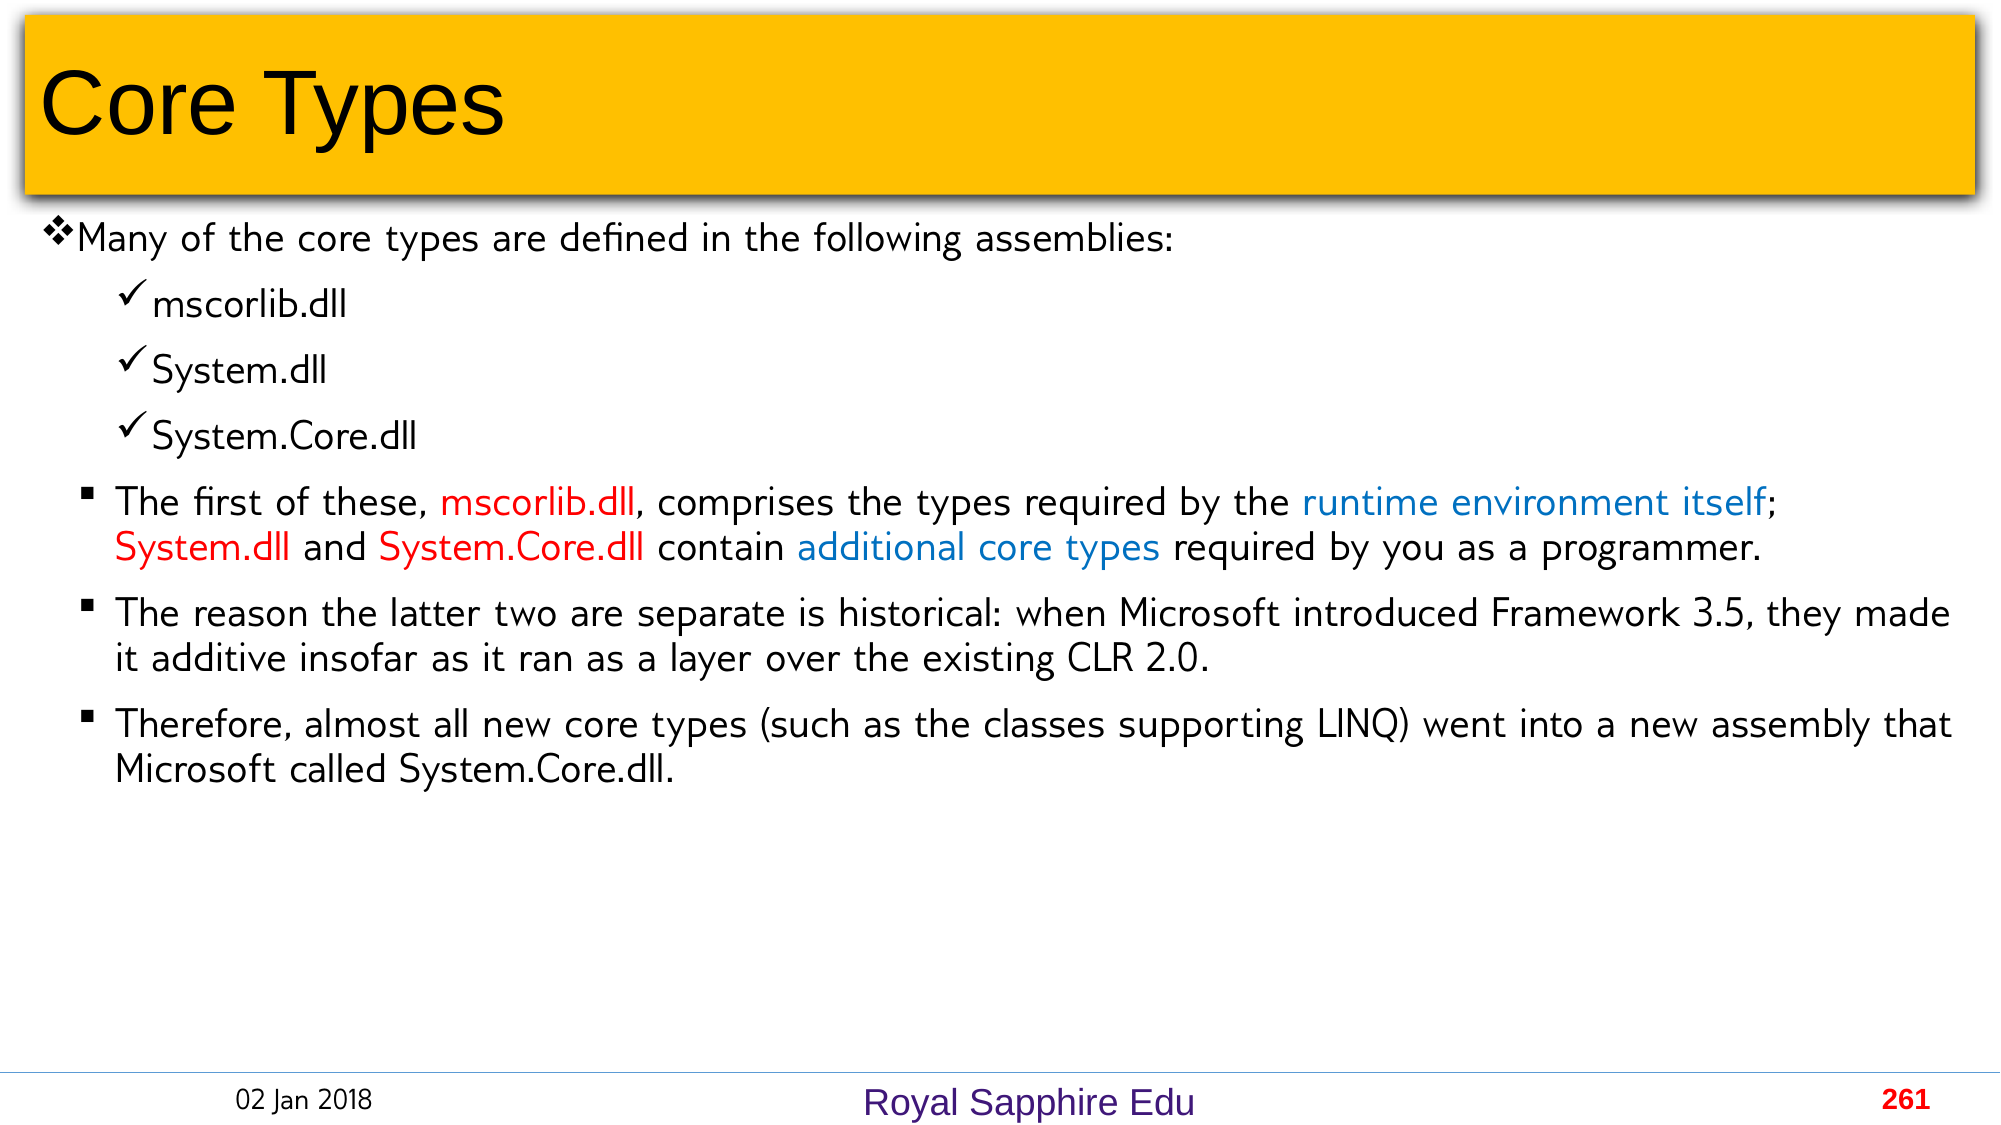

# Core Types
Many of the core types are defined in the following assemblies:
mscorlib.dll
System.dll
System.Core.dll
The first of these, mscorlib.dll, comprises the types required by the runtime environment itself; System.dll and System.Core.dll contain additional core types required by you as a programmer.
The reason the latter two are separate is historical: when Microsoft introduced Framework 3.5, they made it additive insofar as it ran as a layer over the existing CLR 2.0.
Therefore, almost all new core types (such as the classes supporting LINQ) went into a new assembly that Microsoft called System.Core.dll.
02 Jan 2018
261